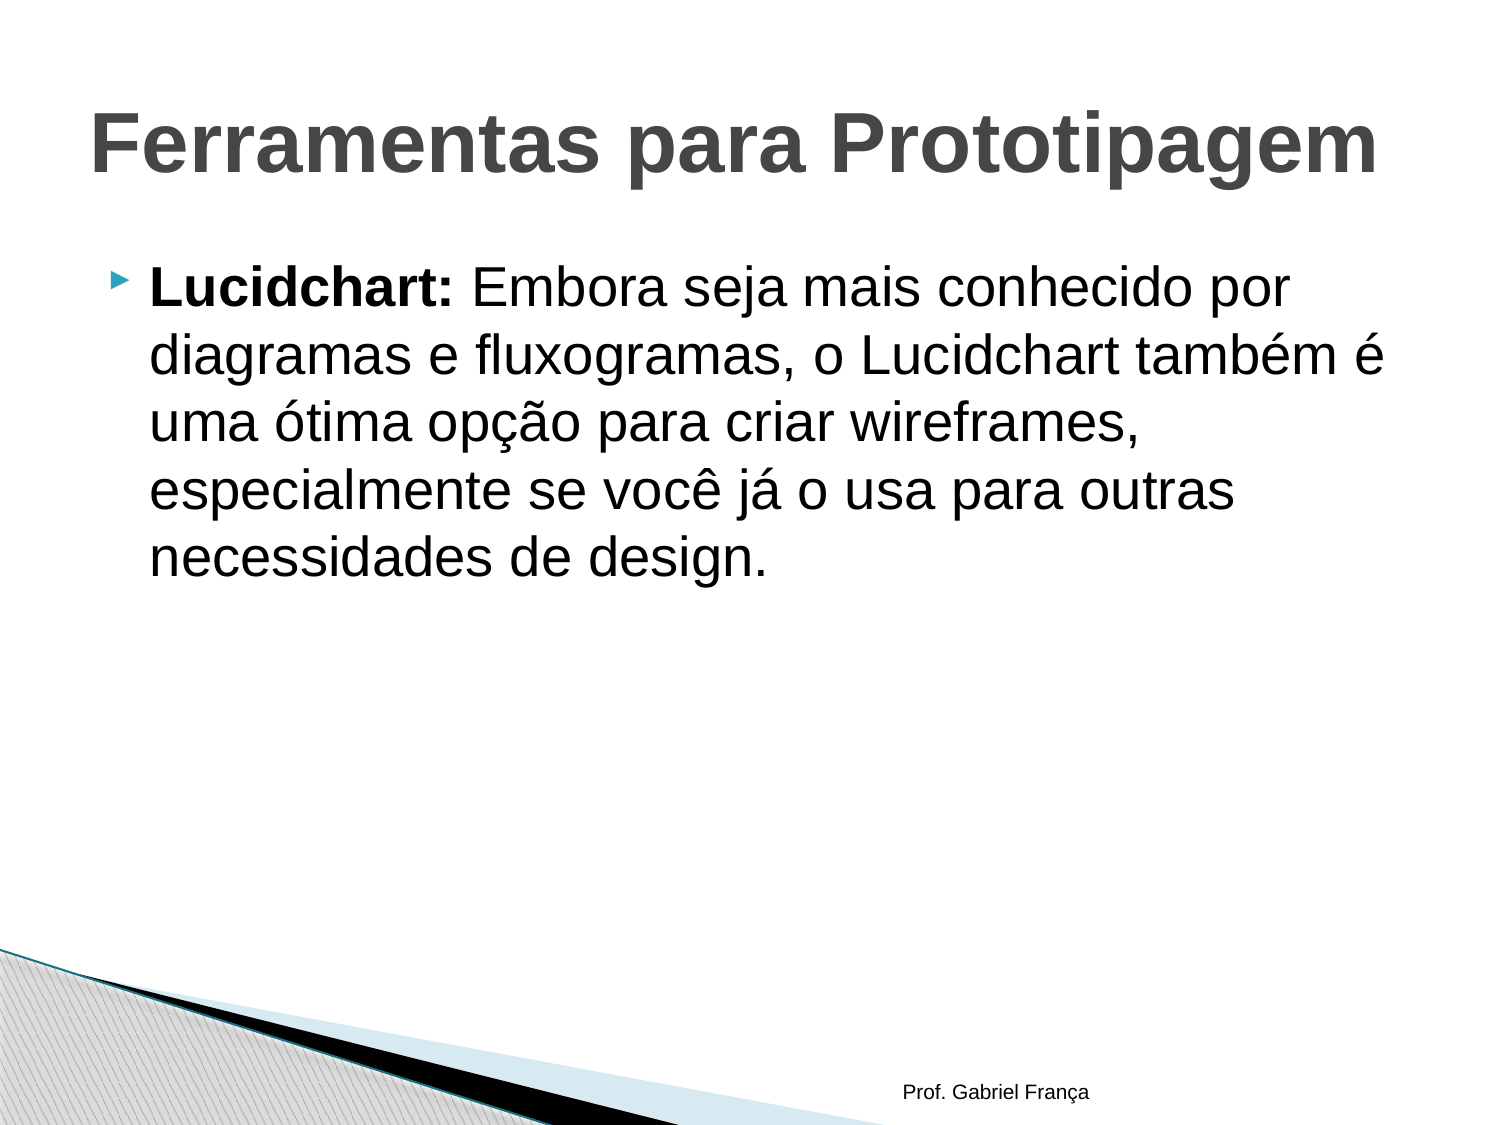

# Ferramentas para Prototipagem
Lucidchart: Embora seja mais conhecido por diagramas e fluxogramas, o Lucidchart também é uma ótima opção para criar wireframes, especialmente se você já o usa para outras necessidades de design.
Prof. Gabriel França